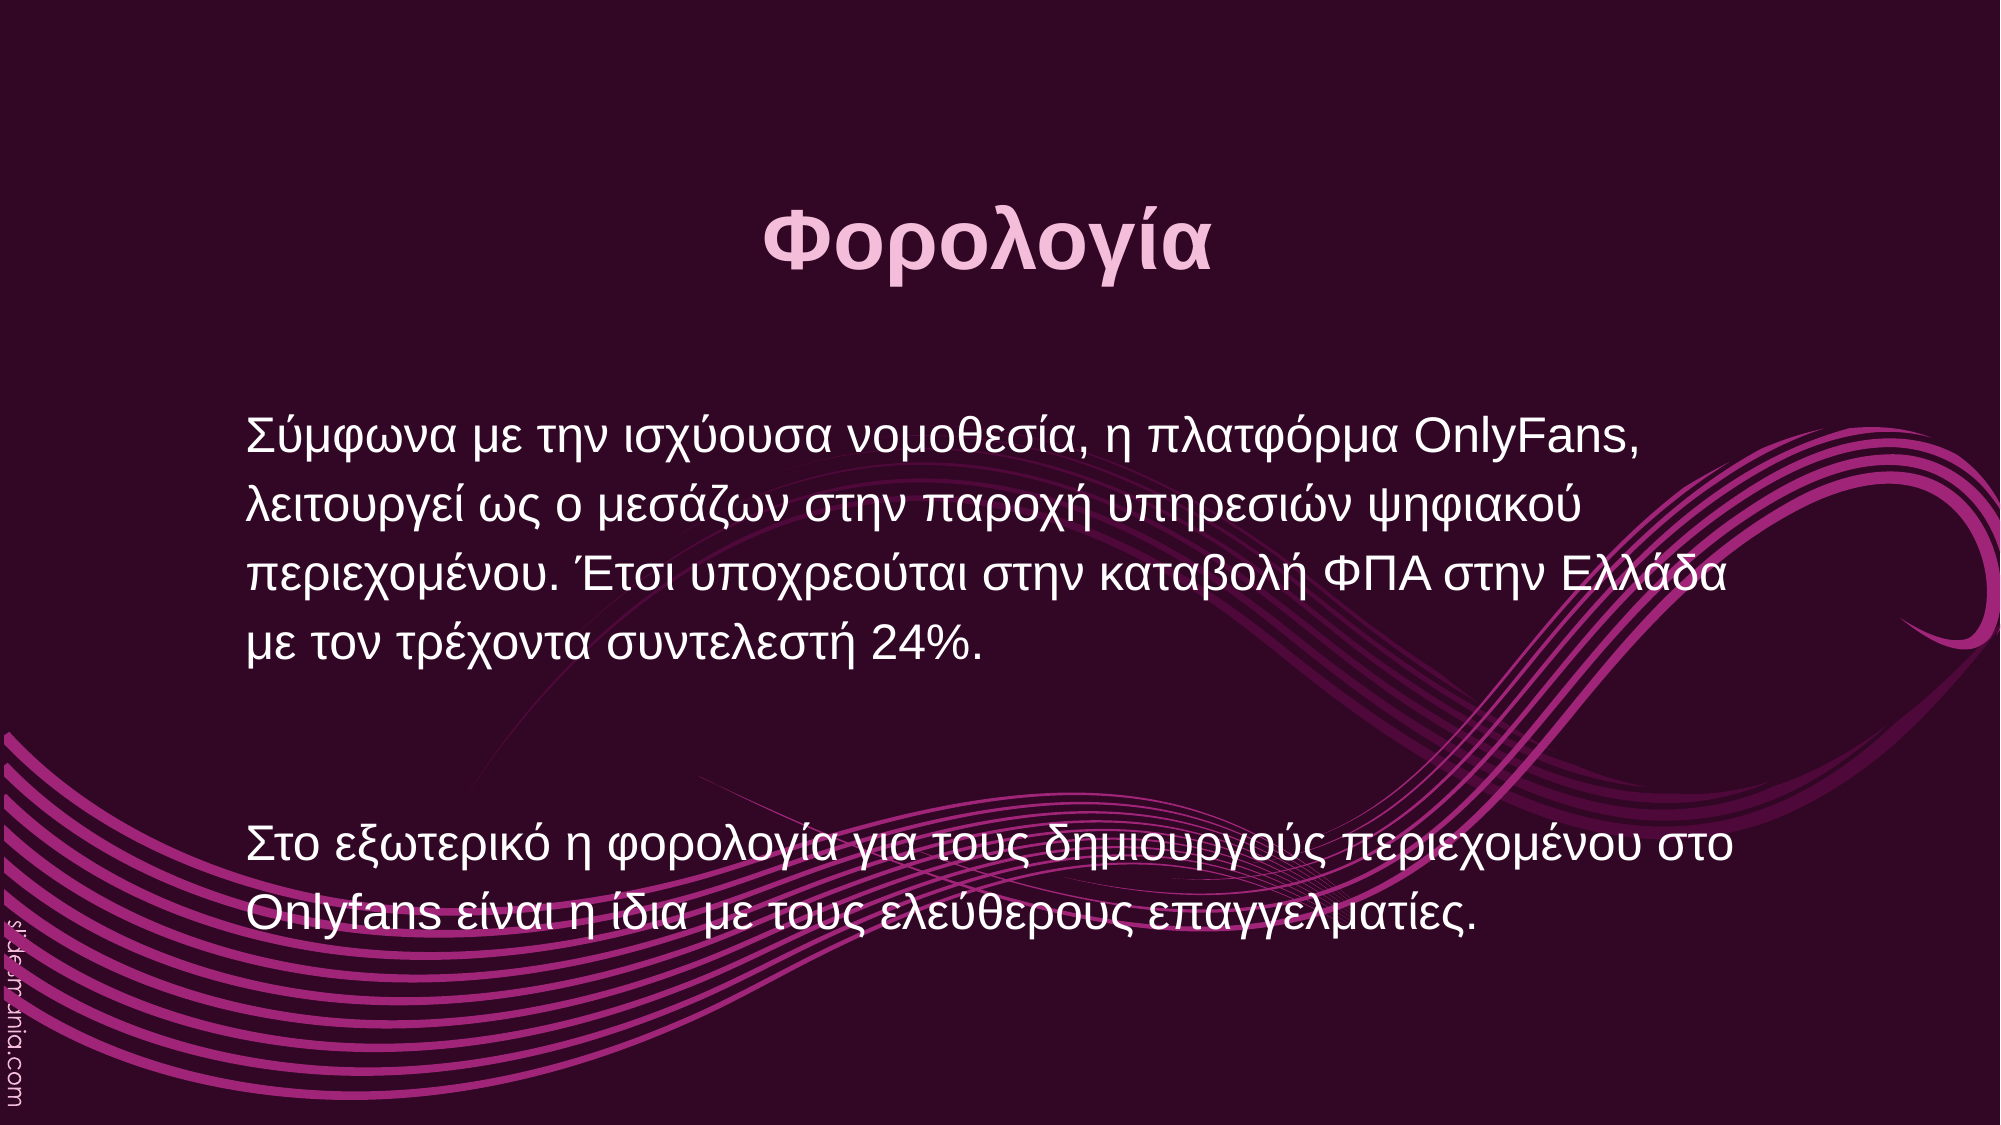

# Φορολογία
Σύμφωνα με την ισχύουσα νομοθεσία, η πλατφόρμα OnlyFans, λειτουργεί ως ο μεσάζων στην παροχή υπηρεσιών ψηφιακού περιεχομένου. Έτσι υποχρεούται στην καταβολή ΦΠΑ στην Ελλάδα με τον τρέχοντα συντελεστή 24%.

Στο εξωτερικό η φορολογία για τους δημιουργούς περιεχομένου στο Onlyfans είναι η ίδια με τους ελεύθερους επαγγελματίες.